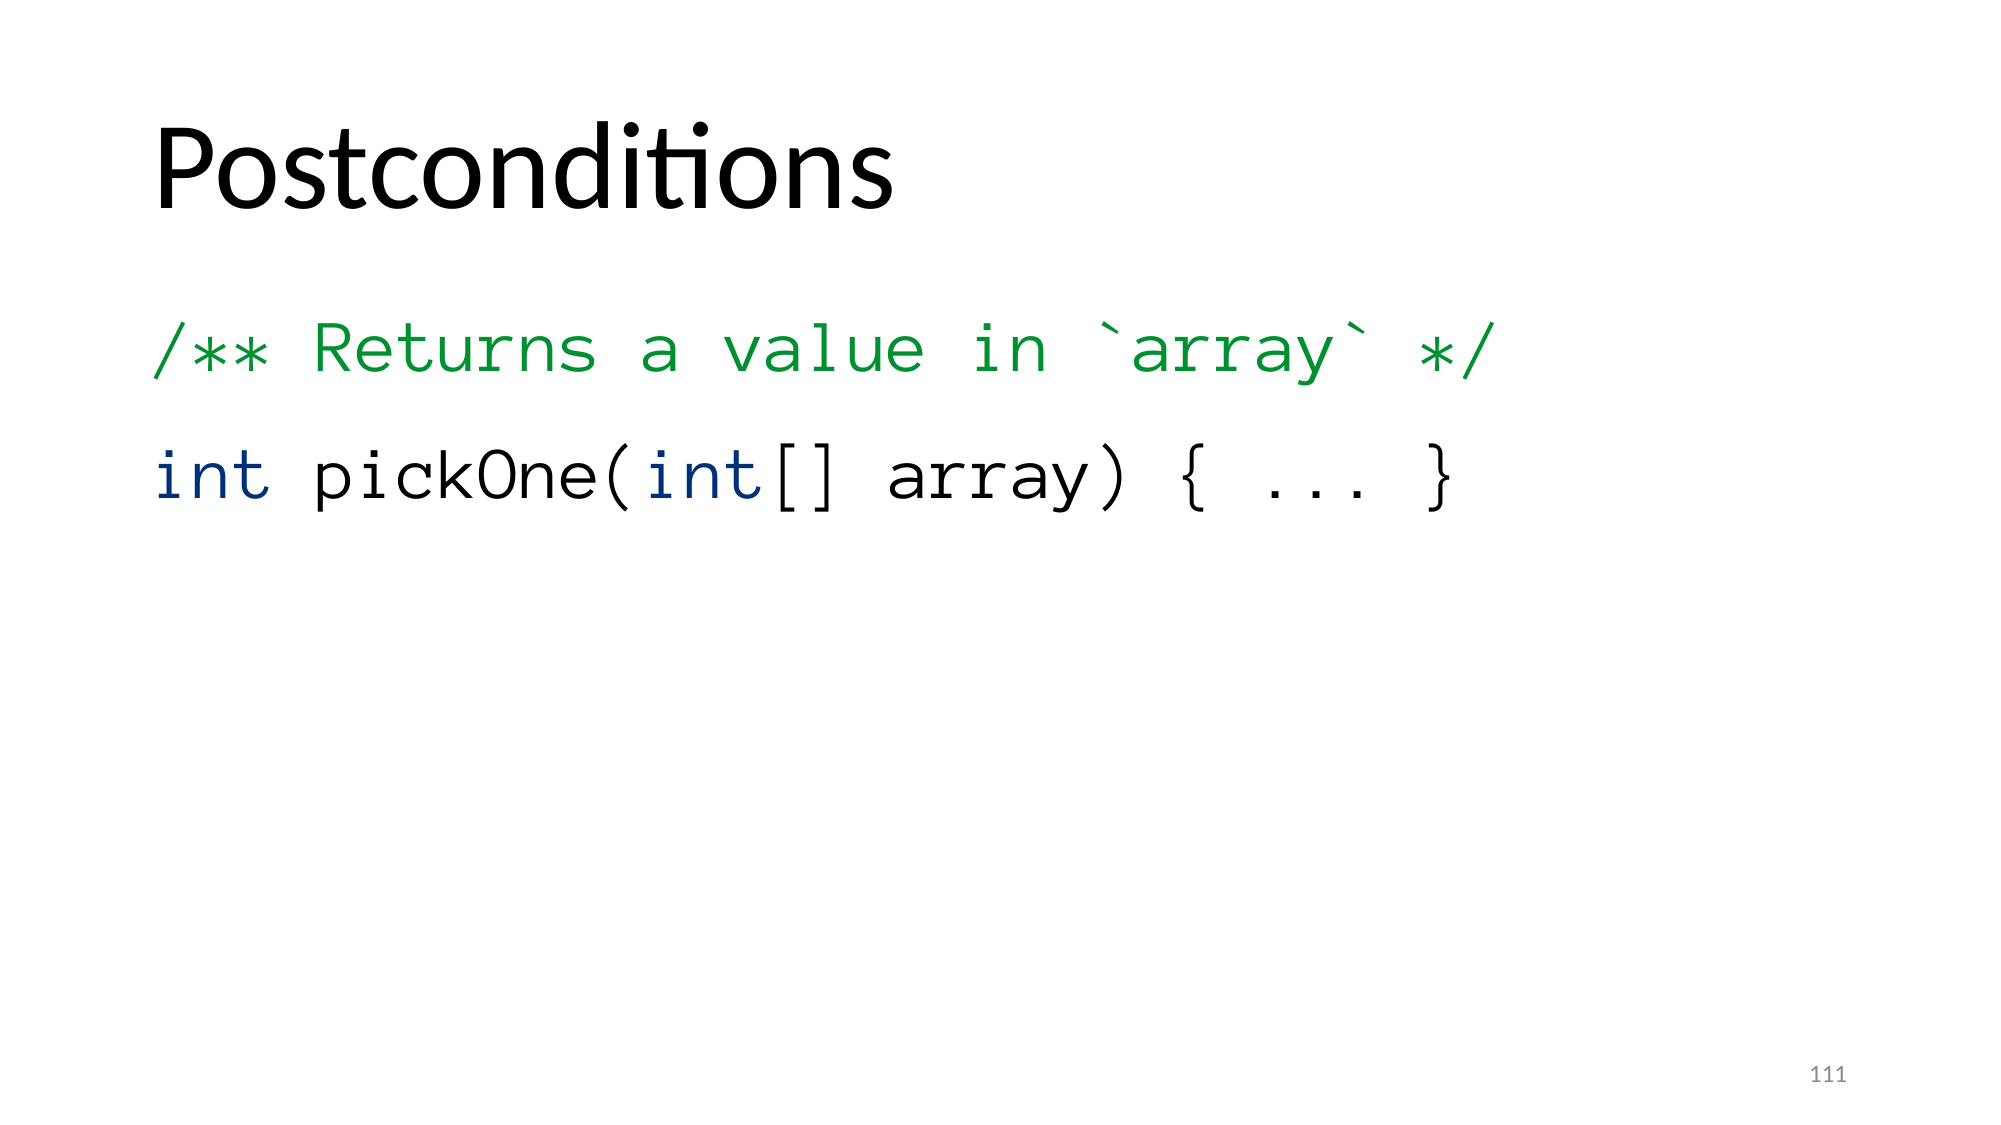

# Postconditions
/** Returns a value in `array` */
int pickOne(int[] array) { ... }
111